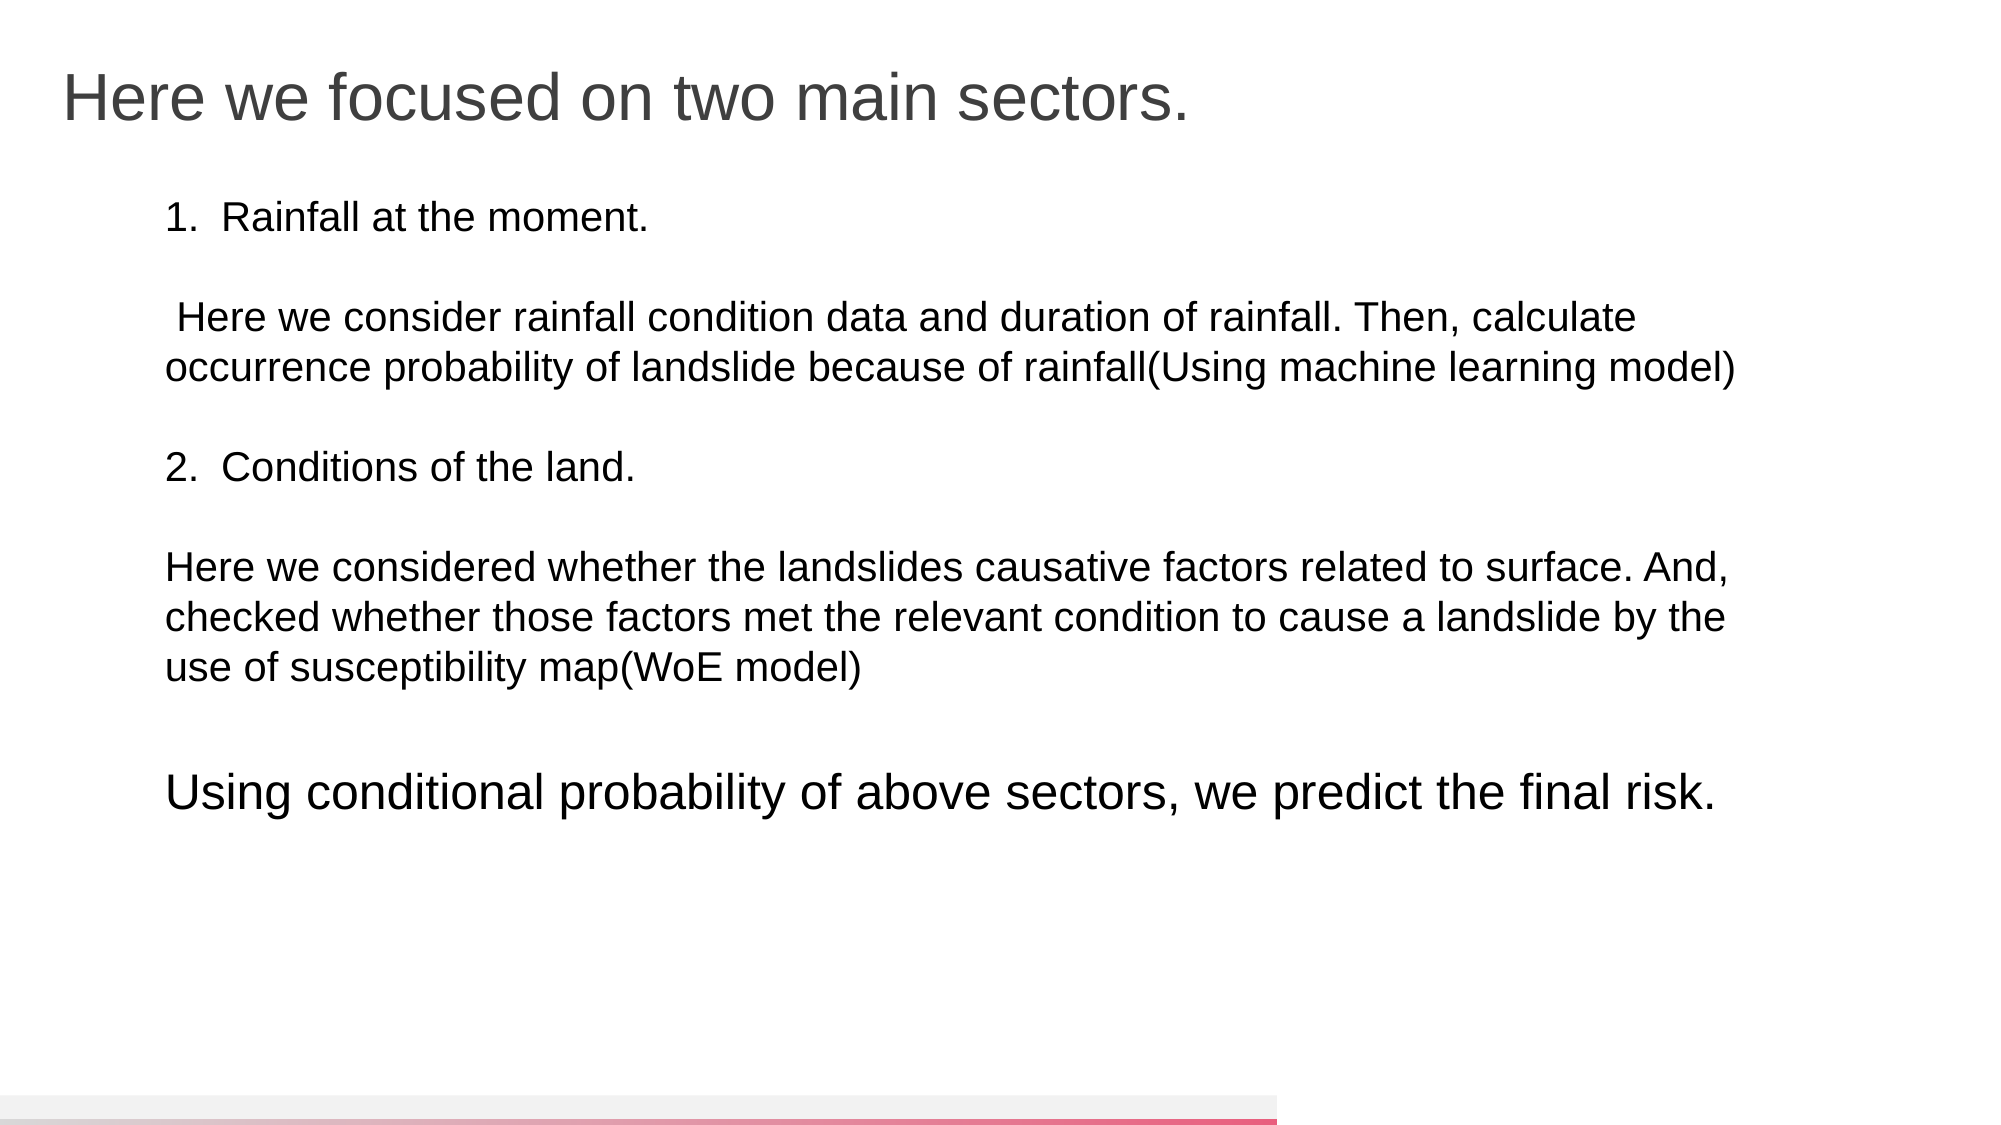

# Here we focused on two main sectors.
Rainfall at the moment.

 Here we consider rainfall condition data and duration of rainfall. Then, calculate occurrence probability of landslide because of rainfall(Using machine learning model)

Conditions of the land.

Here we considered whether the landslides causative factors related to surface. And, checked whether those factors met the relevant condition to cause a landslide by the use of susceptibility map(WoE model)

Using conditional probability of above sectors, we predict the final risk.

### Chart

| Category |
|---|
8